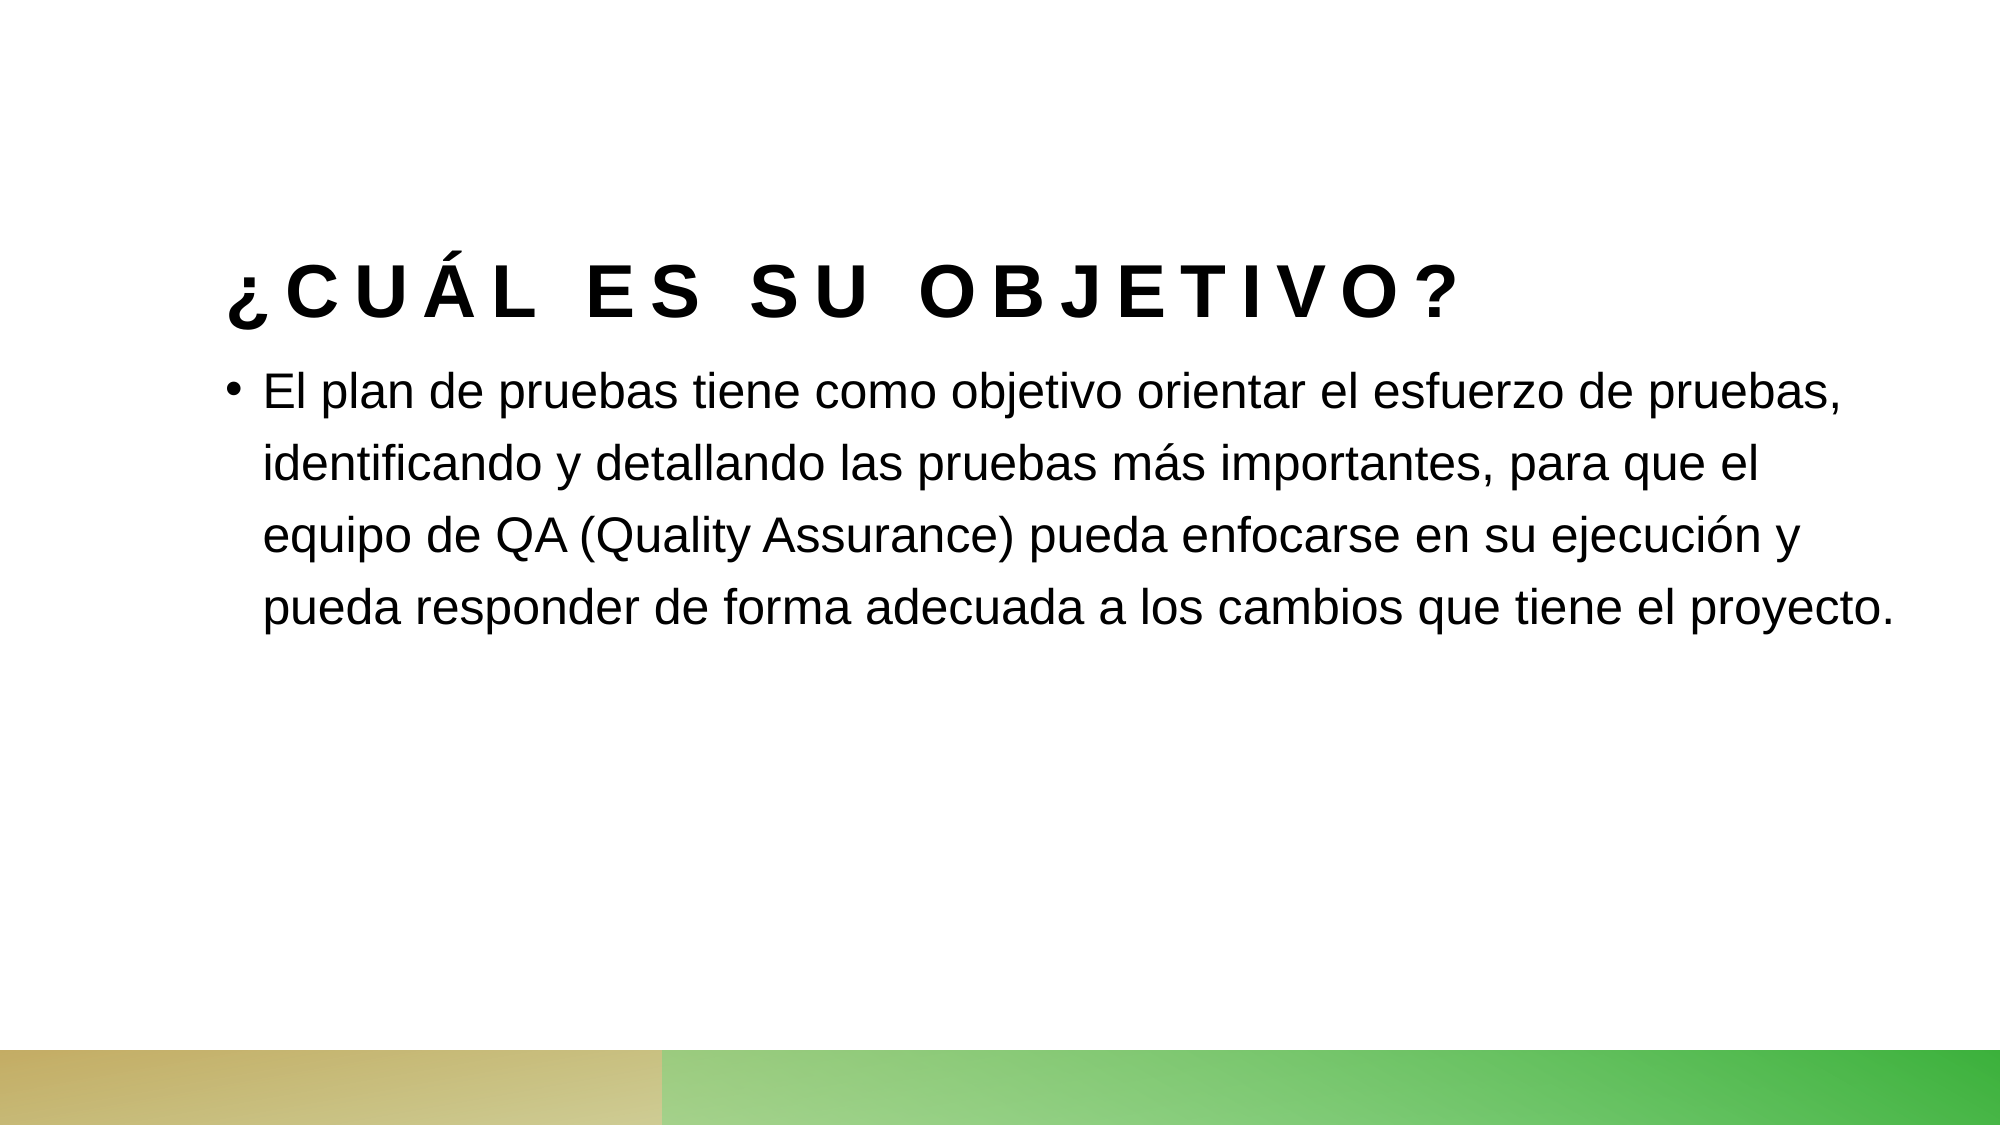

# ¿Cuál es su objetivo?
El plan de pruebas tiene como objetivo orientar el esfuerzo de pruebas, identificando y detallando las pruebas más importantes, para que el equipo de QA (Quality Assurance) pueda enfocarse en su ejecución y pueda responder de forma adecuada a los cambios que tiene el proyecto.